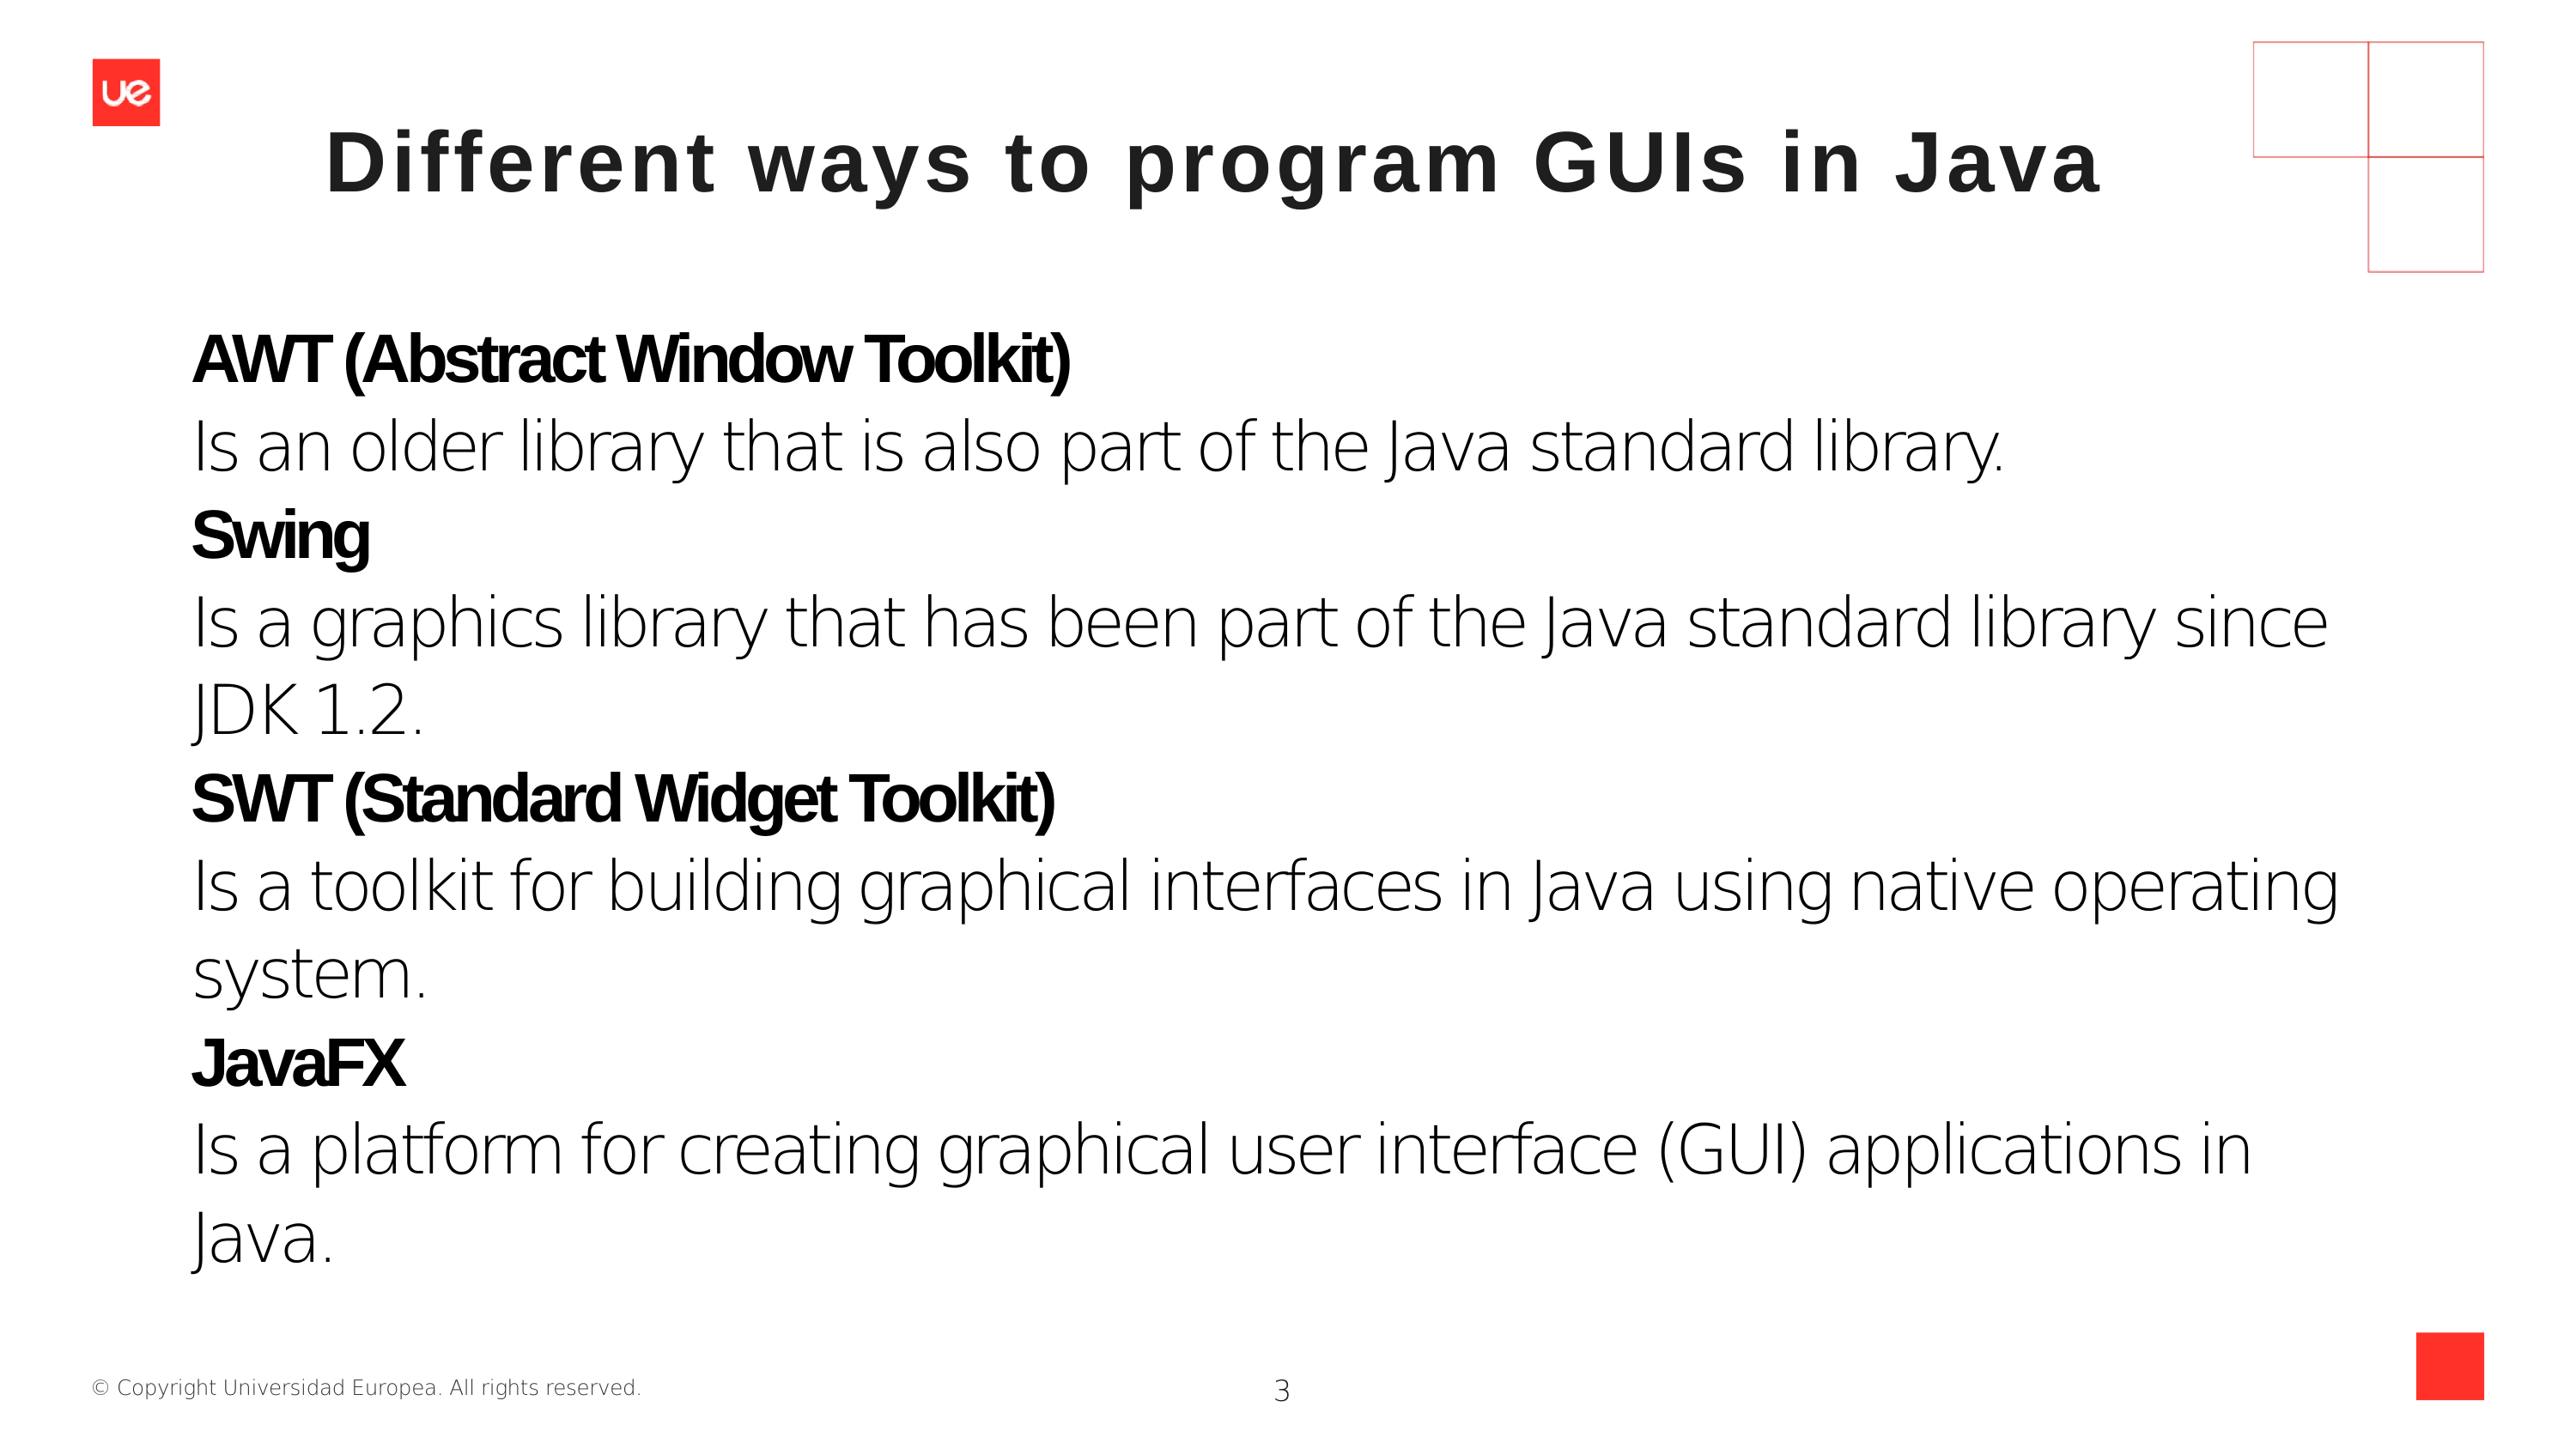

Different ways to program GUIs in Java
AWT (Abstract Window Toolkit)
Is an older library that is also part of the Java standard library.
Swing
Is a graphics library that has been part of the Java standard library since JDK 1.2.
SWT (Standard Widget Toolkit)
Is a toolkit for building graphical interfaces in Java using native operating system.
JavaFX
Is a platform for creating graphical user interface (GUI) applications in Java.

3
© Copyright Universidad Europea. All rights reserved.